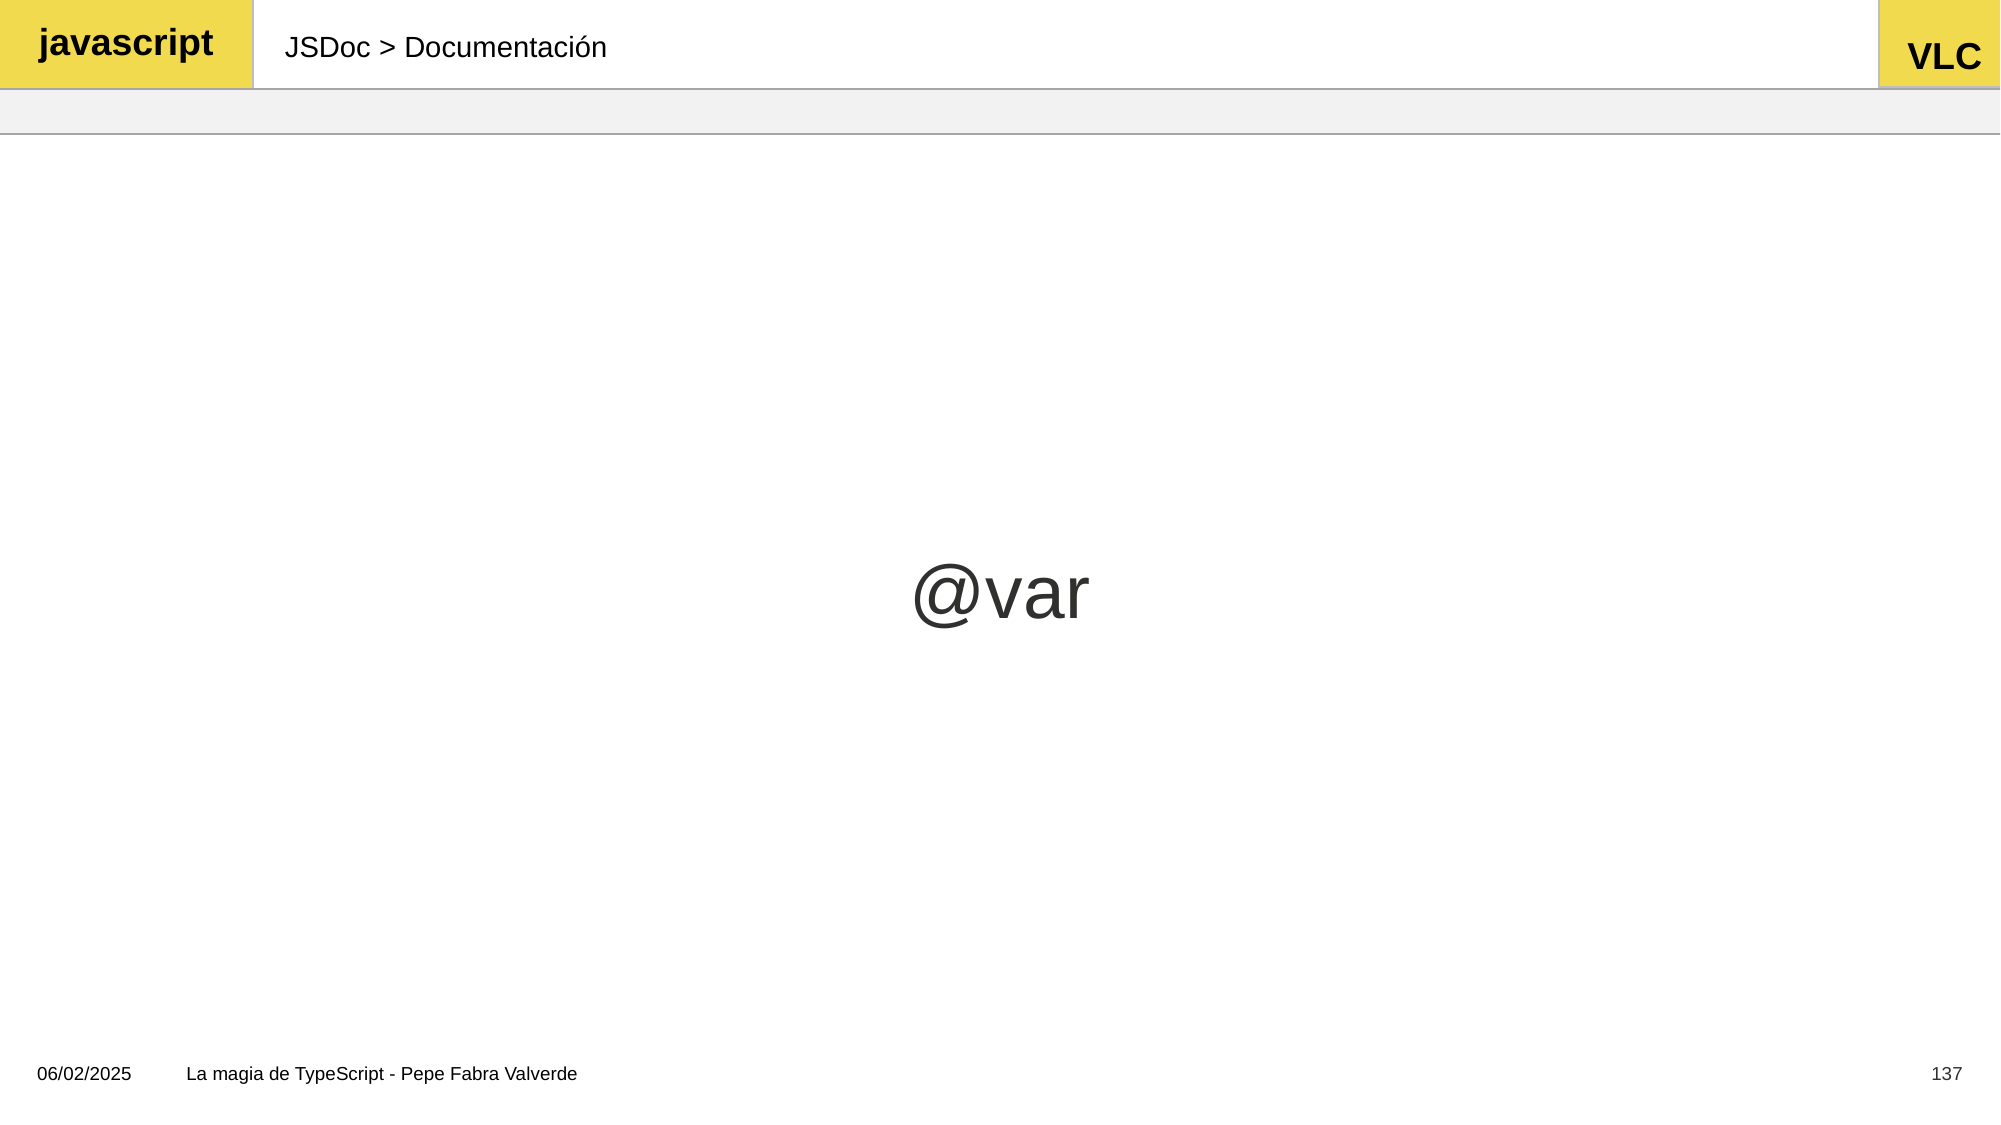

JSDoc > Documentación
# @var
06/02/2025
La magia de TypeScript - Pepe Fabra Valverde
137